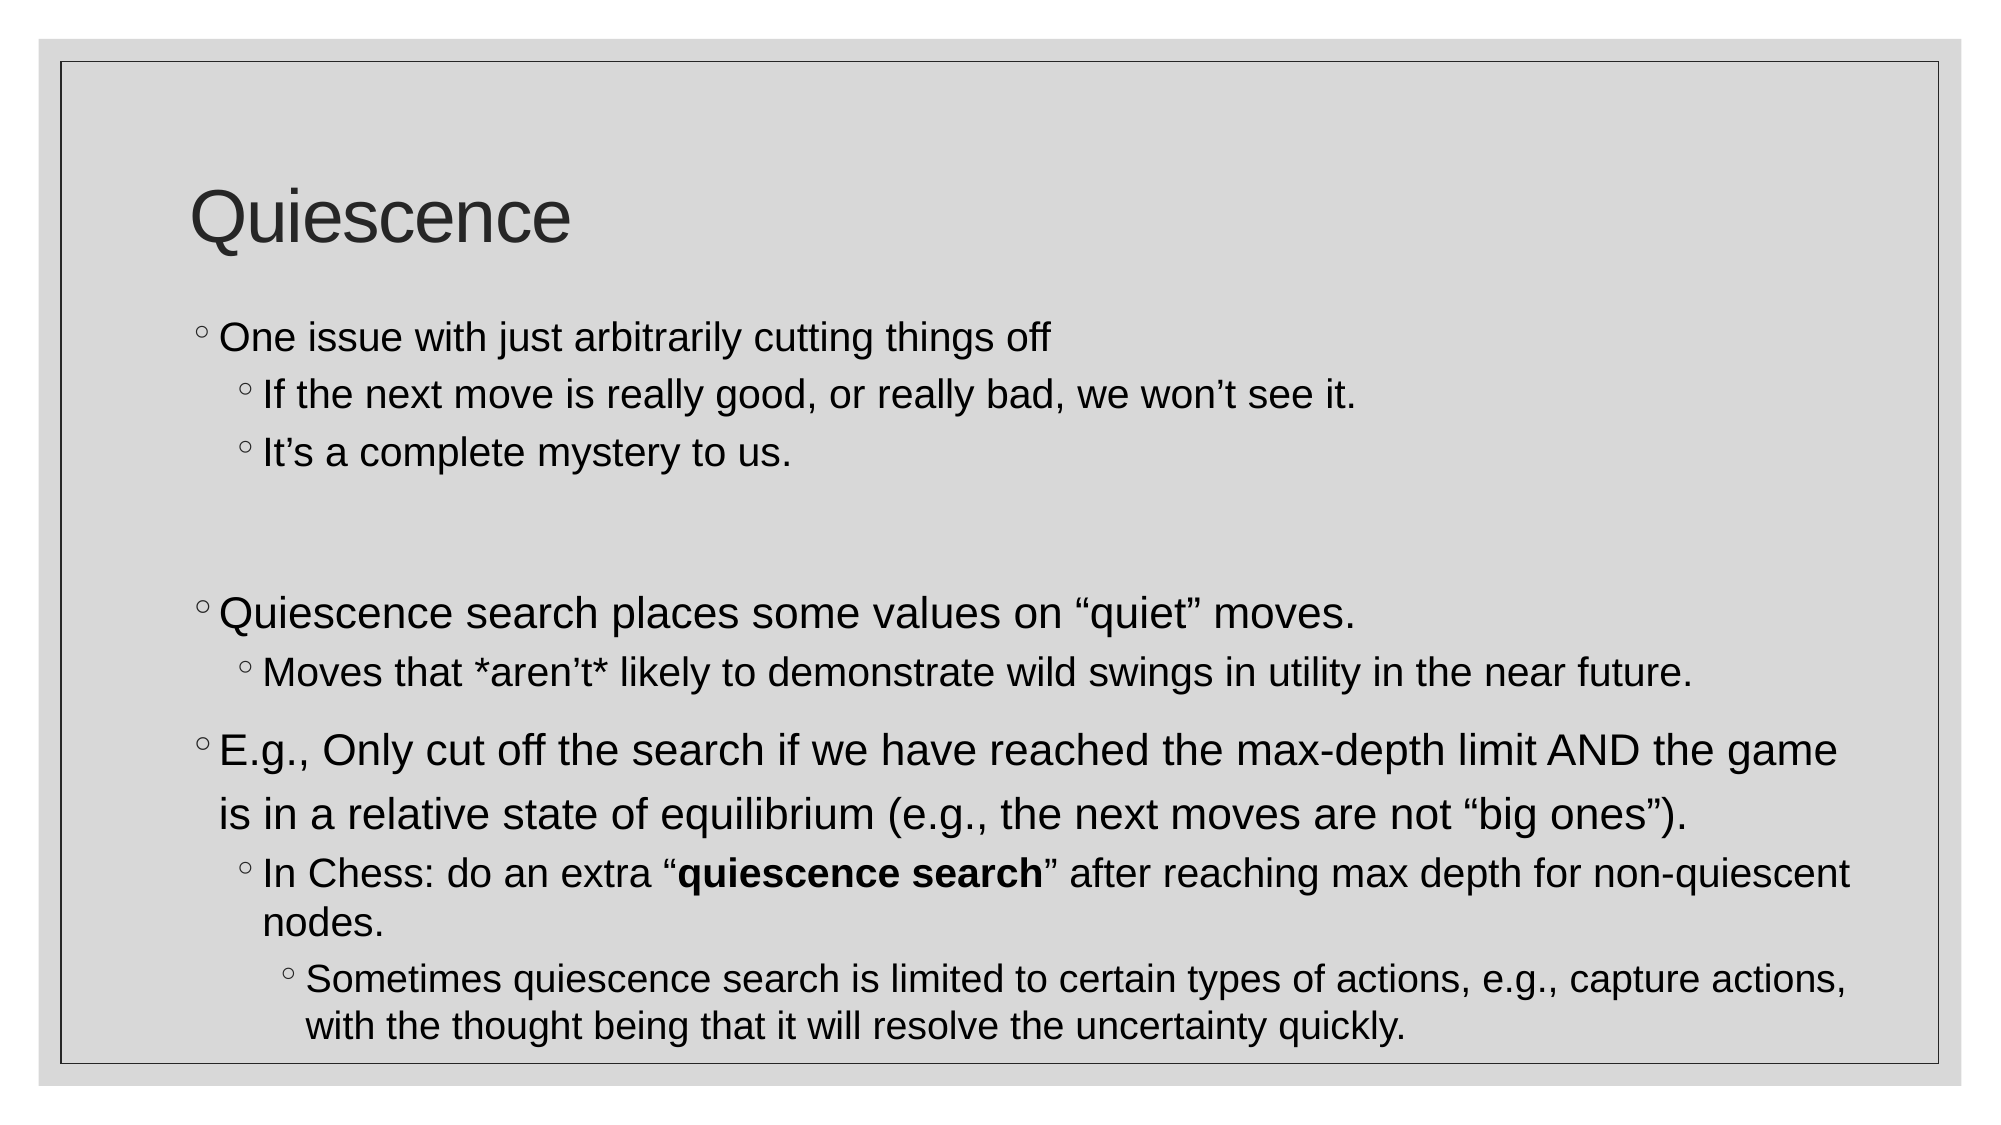

# Quiescence
One issue with just arbitrarily cutting things off
If the next move is really good, or really bad, we won’t see it.
It’s a complete mystery to us.

Quiescence search places some values on “quiet” moves.
Moves that *aren’t* likely to demonstrate wild swings in utility in the near future.
E.g., Only cut off the search if we have reached the max-depth limit AND the game is in a relative state of equilibrium (e.g., the next moves are not “big ones”).
In Chess: do an extra “quiescence search” after reaching max depth for non-quiescent nodes.
Sometimes quiescence search is limited to certain types of actions, e.g., capture actions, with the thought being that it will resolve the uncertainty quickly.